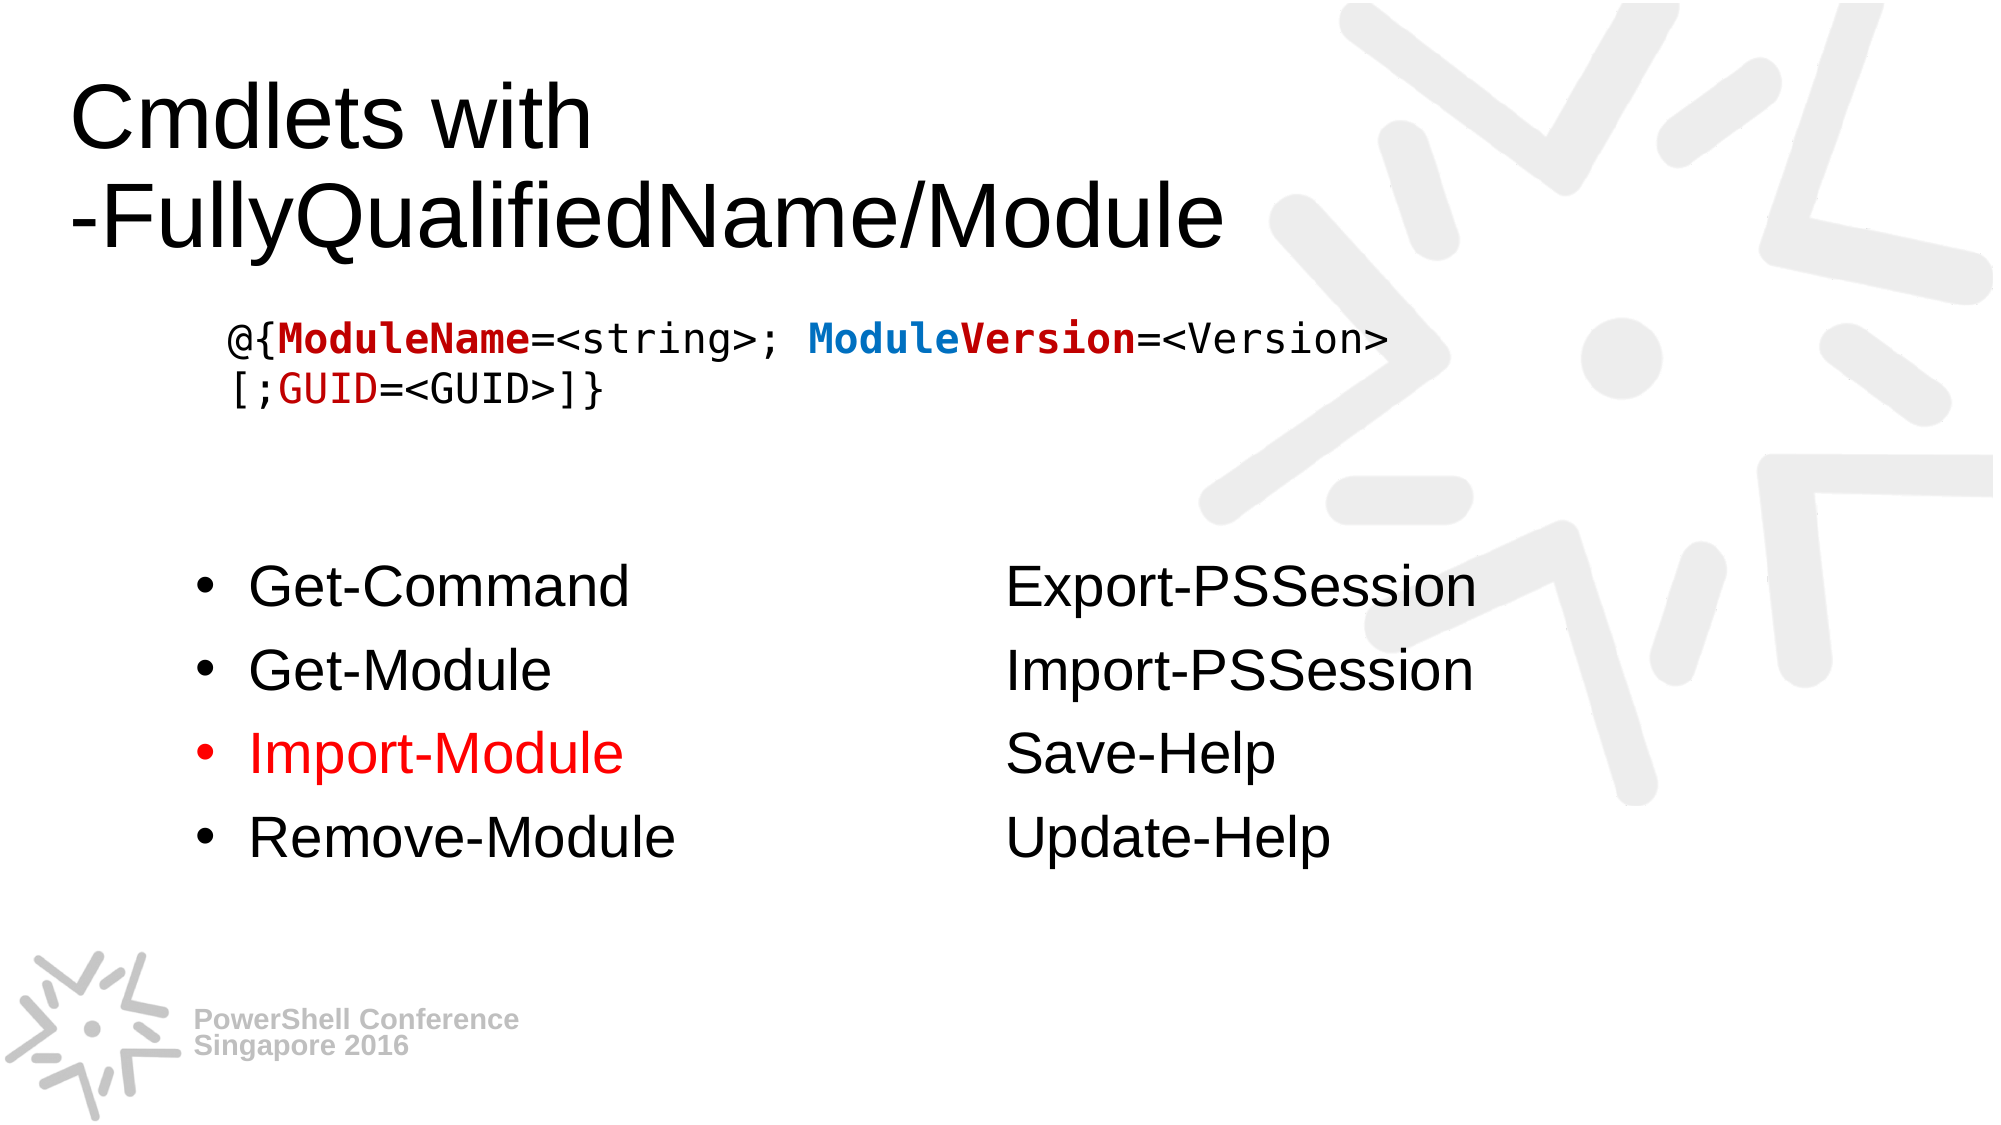

# Cmdlets with -FullyQualifiedName/Module
@{ModuleName=<string>; ModuleVersion=<Version>  [;GUID=<GUID>]}
 Get-Command
 Get-Module
 Import-Module
 Remove-Module

Export-PSSession
Import-PSSession
Save-Help
Update-Help